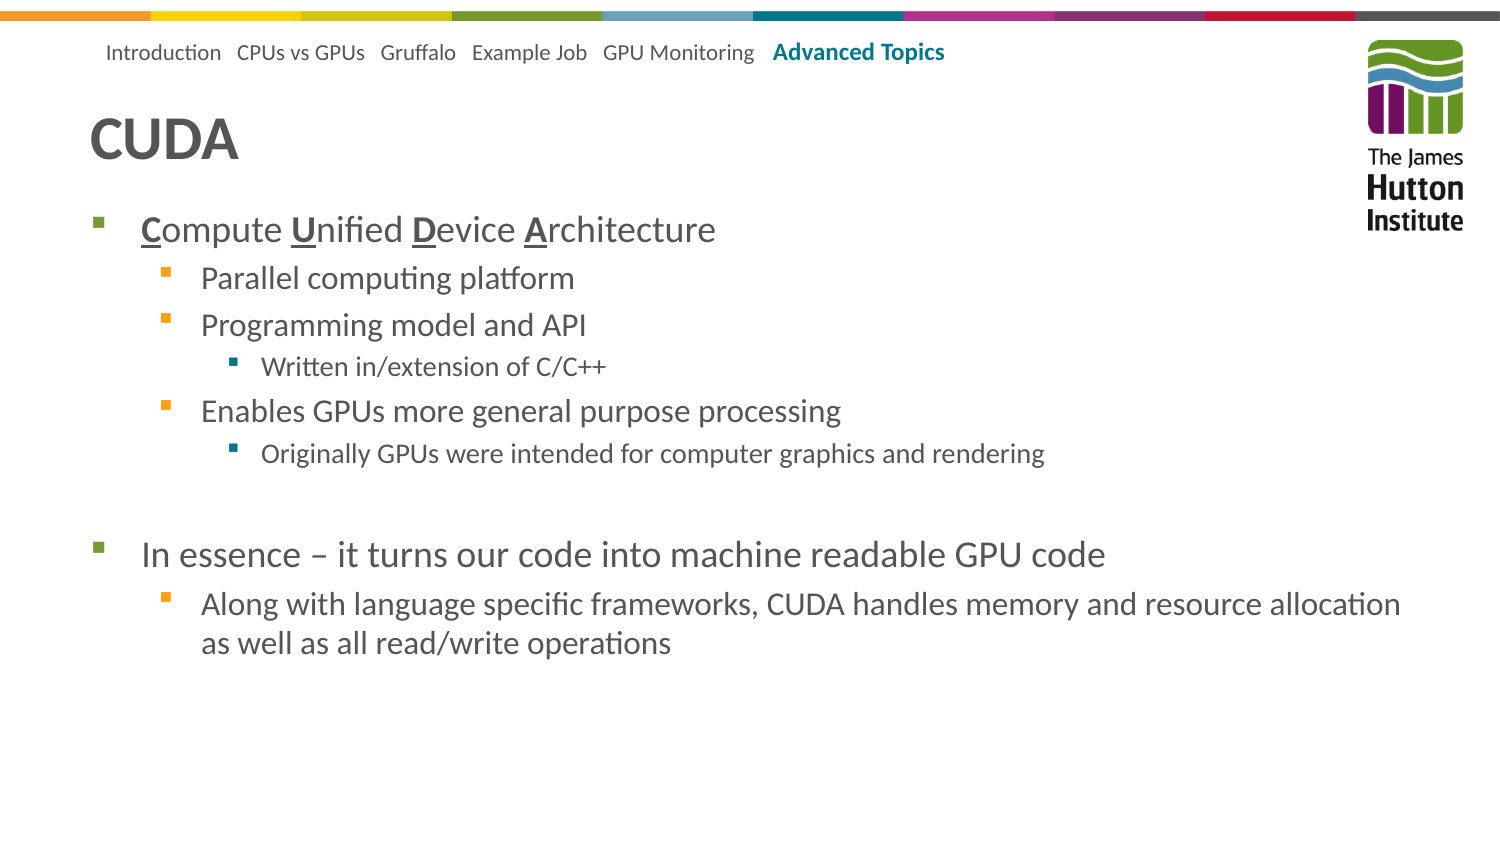

Introduction   CPUs vs GPUs   Gruffalo   Example Job   GPU Monitoring   Advanced Topics
# CUDA
Compute Unified Device Architecture
Parallel computing platform
Programming model and API
Written in/extension of C/C++
Enables GPUs more general purpose processing
Originally GPUs were intended for computer graphics and rendering

In essence – it turns our code into machine readable GPU code
Along with language specific frameworks, CUDA handles memory and resource allocation as well as all read/write operations